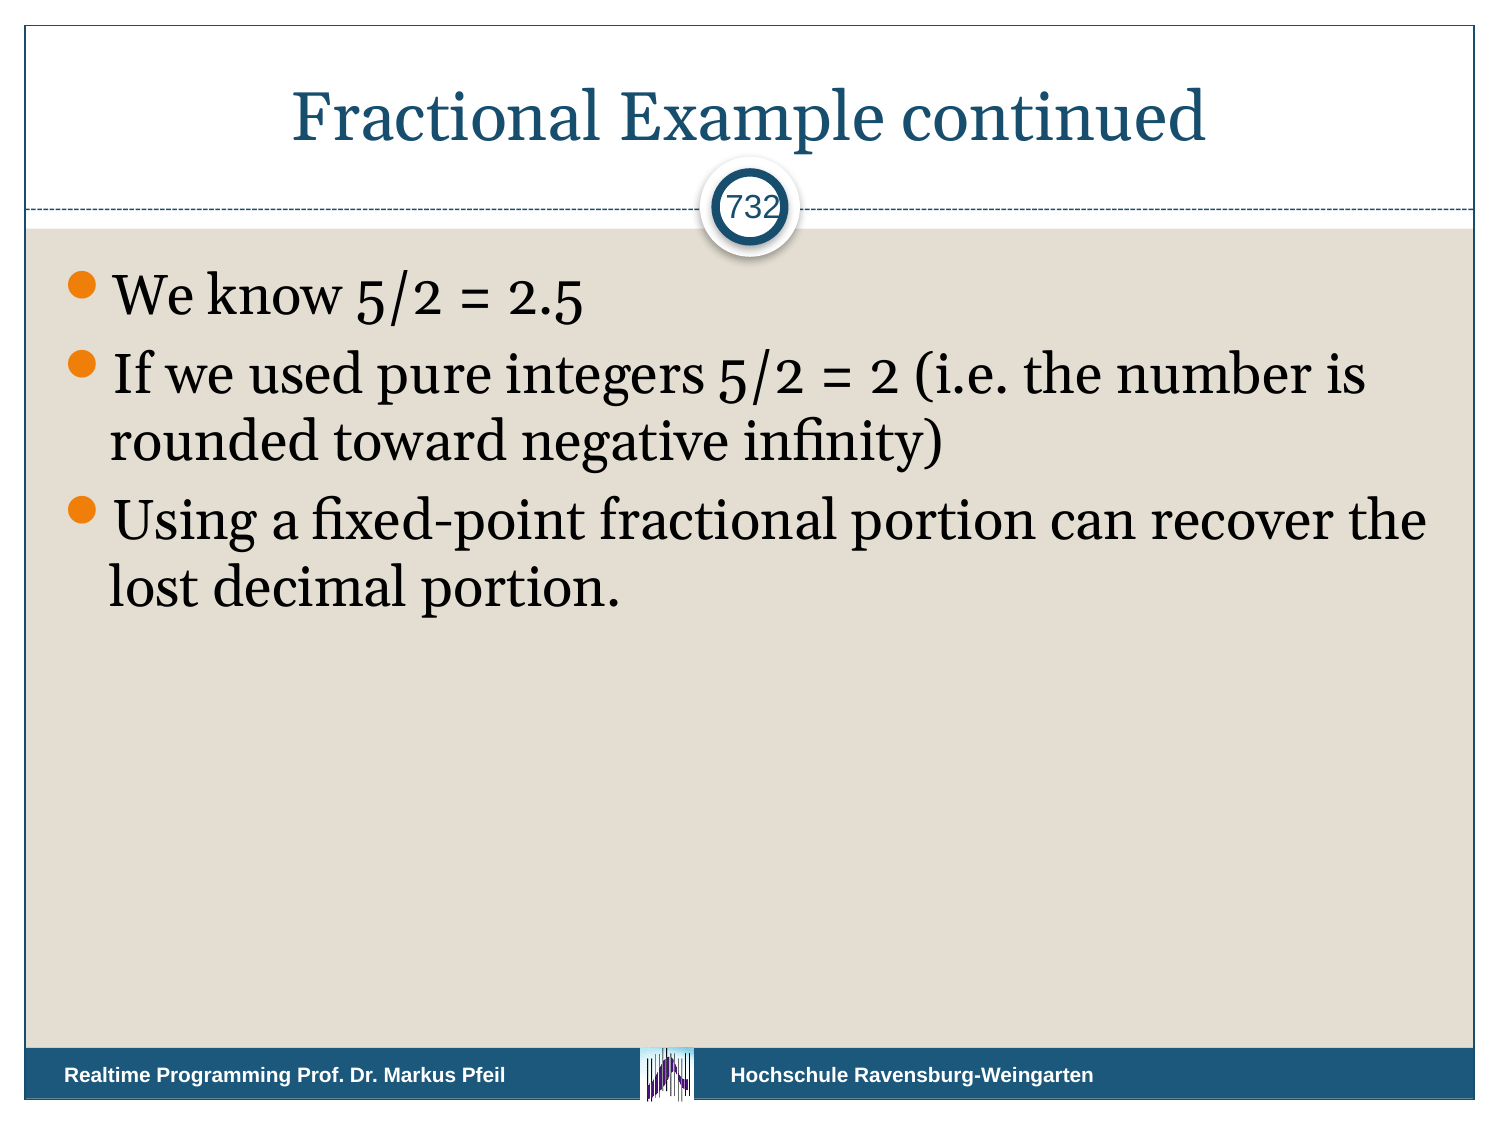

# Fractional Example continued
732
We know 5/2 = 2.5
If we used pure integers 5/2 = 2 (i.e. the number is rounded toward negative infinity)
Using a fixed-point fractional portion can recover the lost decimal portion.
Realtime Programming Prof. Dr. Markus Pfeil